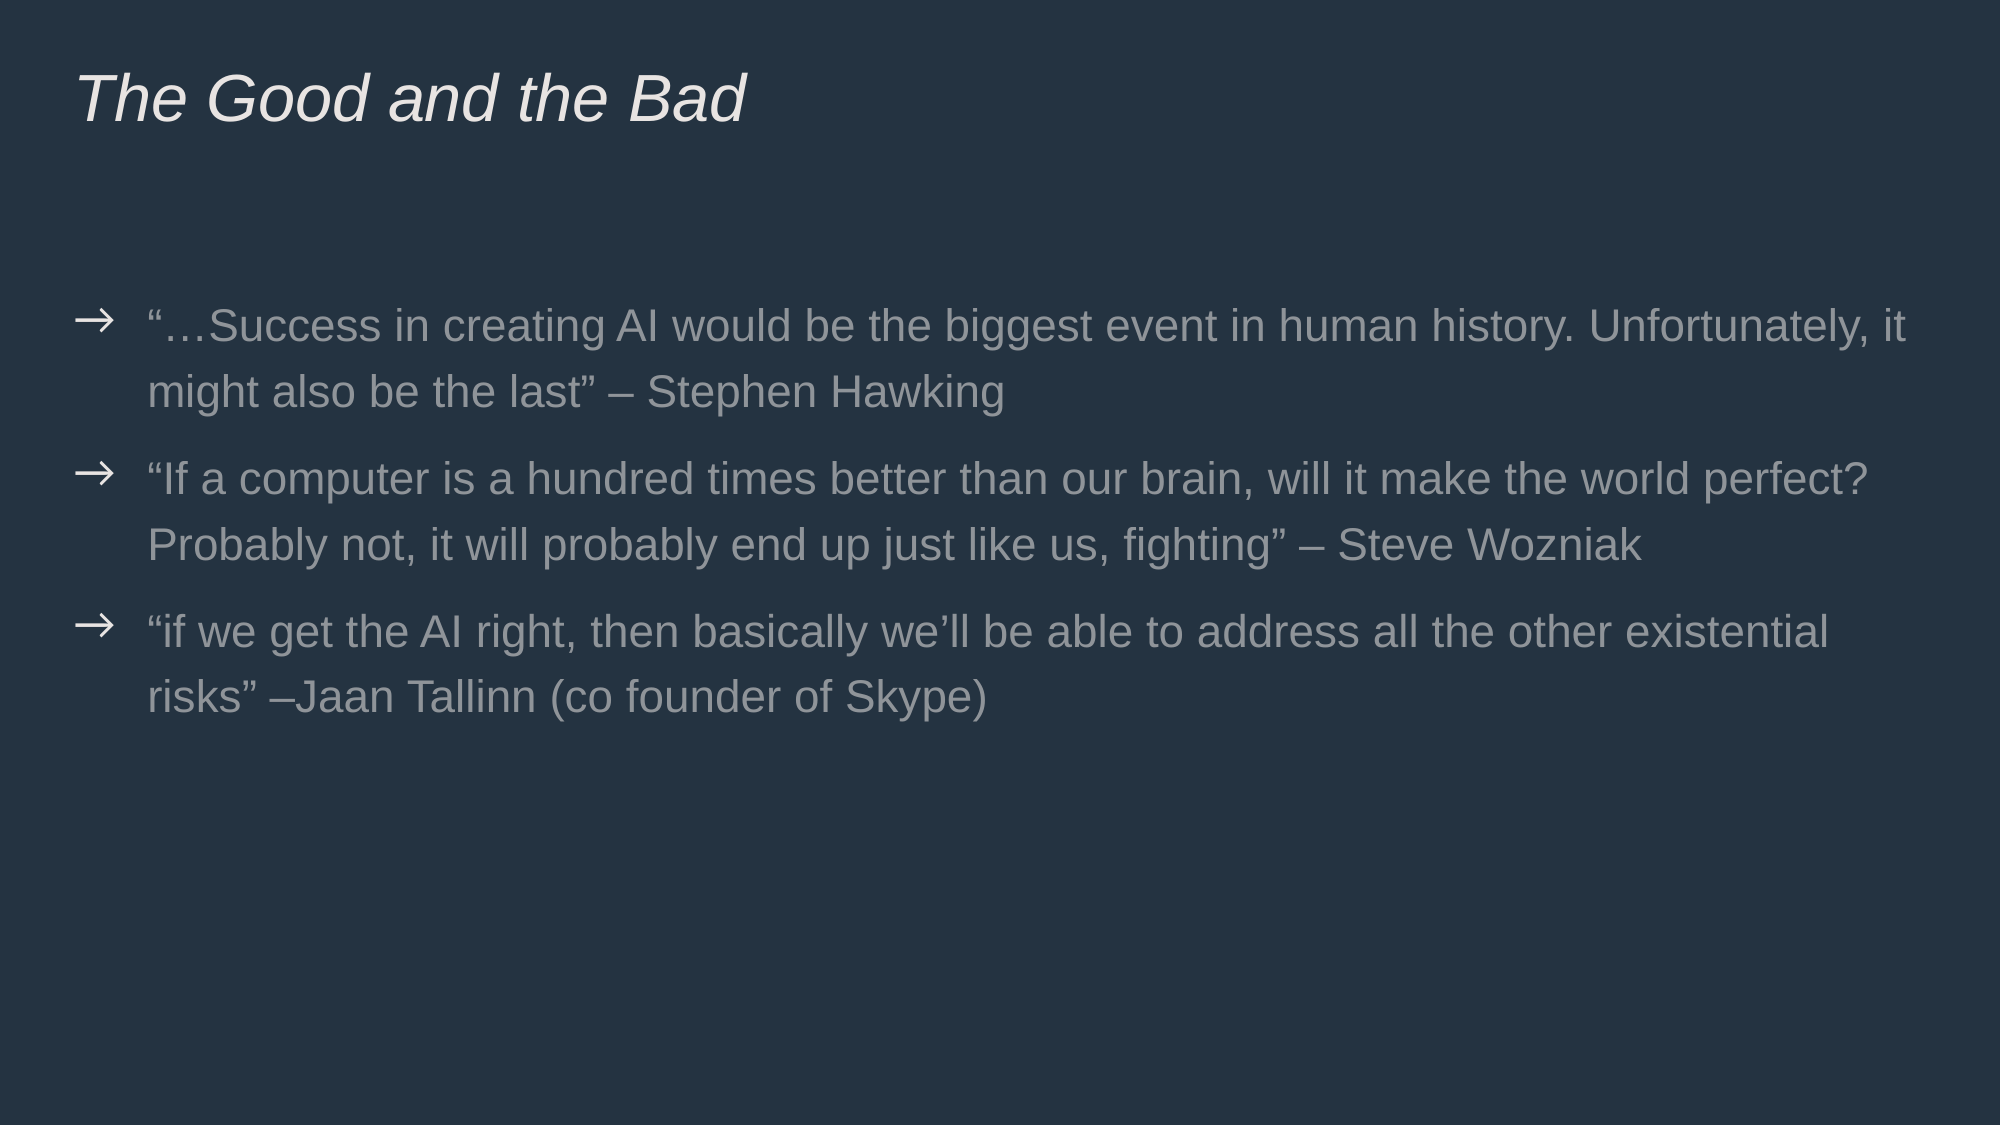

# The Good and the Bad
“…Success in creating AI would be the biggest event in human history. Unfortunately, it might also be the last” – Stephen Hawking
“If a computer is a hundred times better than our brain, will it make the world perfect? Probably not, it will probably end up just like us, fighting” – Steve Wozniak
“if we get the AI right, then basically we’ll be able to address all the other existential risks” –Jaan Tallinn (co founder of Skype)